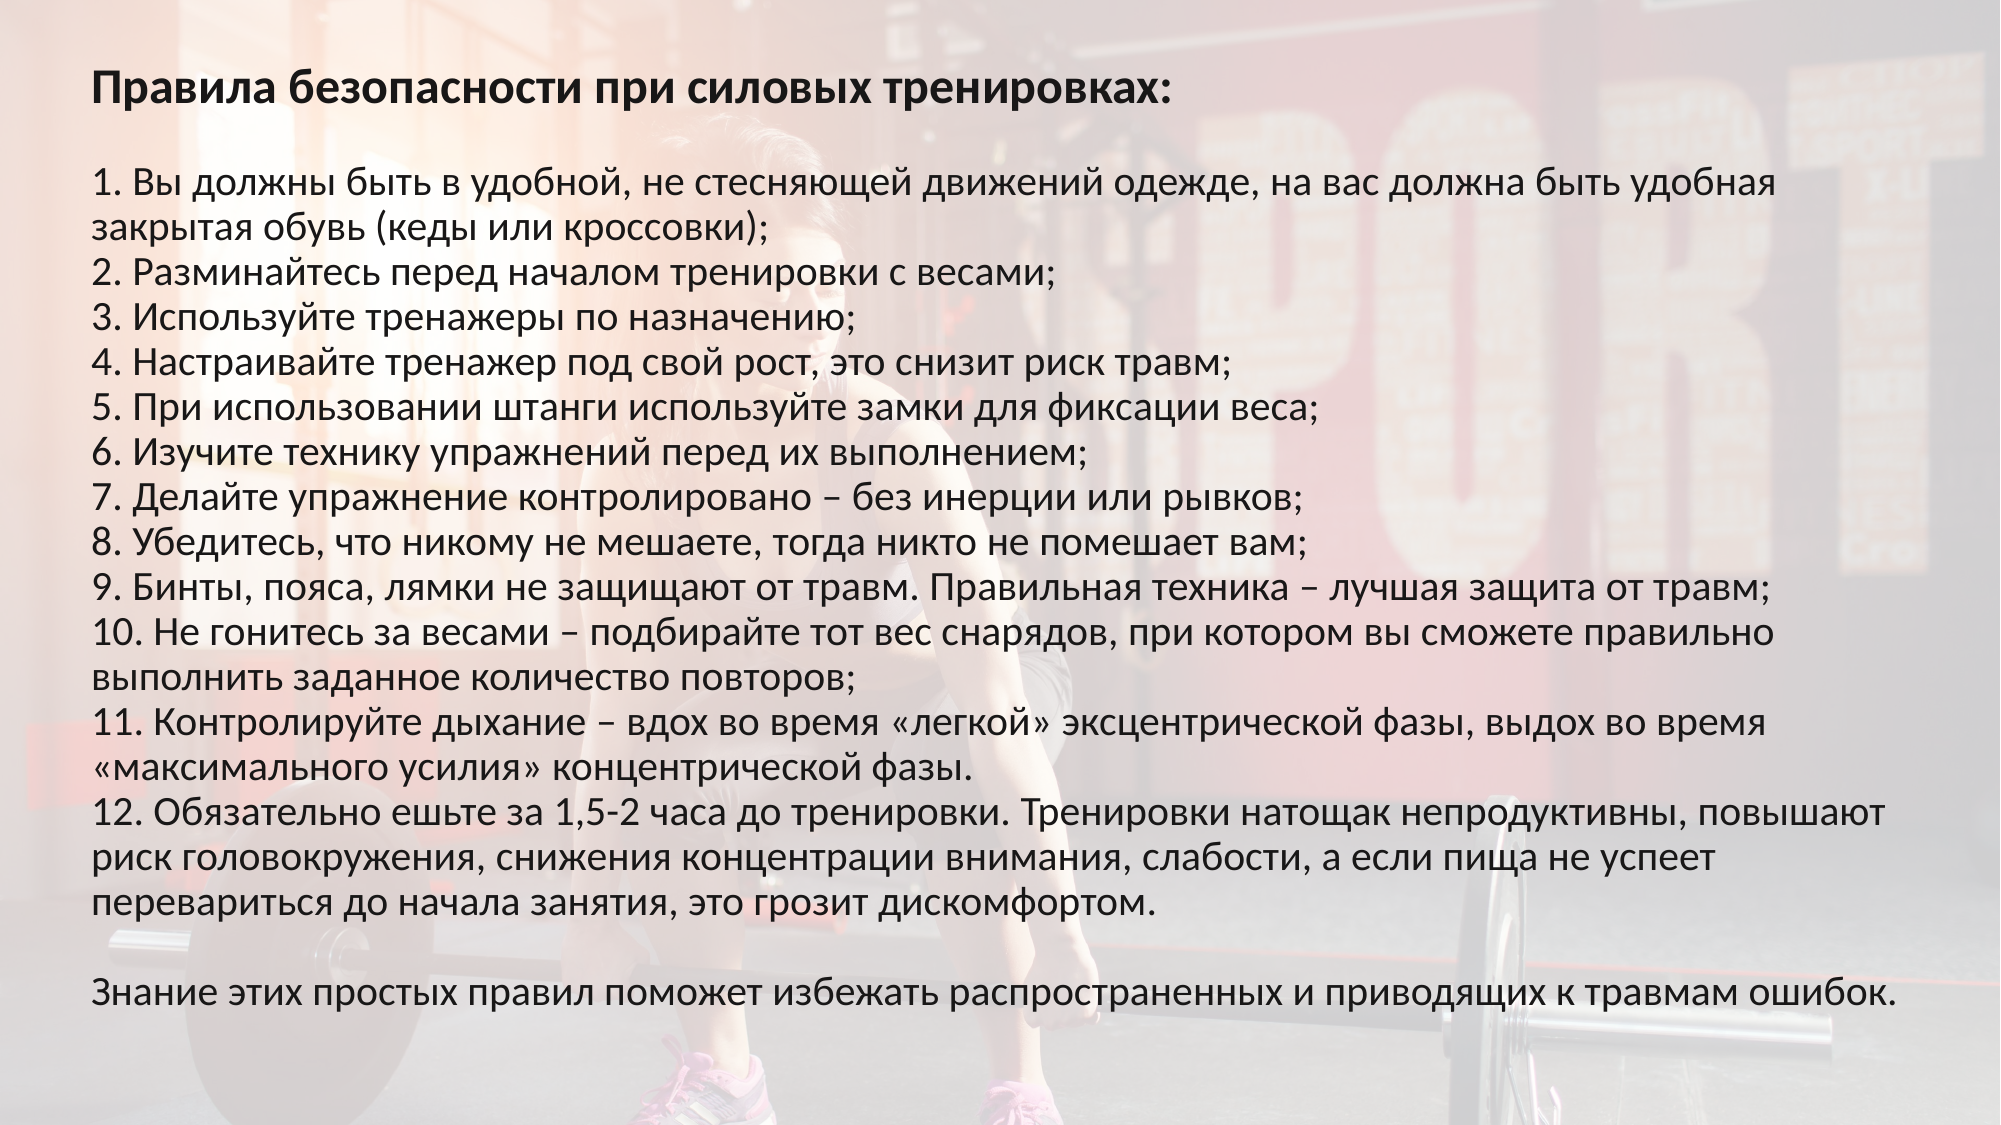

# Правила безопасности при силовых тренировках: 1. Вы должны быть в удобной, не стесняющей движений одежде, на вас должна быть удобная закрытая обувь (кеды или кроссовки); 2. Разминайтесь перед началом тренировки с весами; 3. Используйте тренажеры по назначению; 4. Настраивайте тренажер под свой рост, это снизит риск травм; 5. При использовании штанги используйте замки для фиксации веса; 6. Изучите технику упражнений перед их выполнением; 7. Делайте упражнение контролировано – без инерции или рывков; 8. Убедитесь, что никому не мешаете, тогда никто не помешает вам; 9. Бинты, пояса, лямки не защищают от травм. Правильная техника – лучшая защита от травм; 10. Не гонитесь за весами – подбирайте тот вес снарядов, при котором вы сможете правильно выполнить заданное количество повторов; 11. Контролируйте дыхание – вдох во время «легкой» эксцентрической фазы, выдох во время «максимального усилия» концентрической фазы. 12. Обязательно ешьте за 1,5-2 часа до тренировки. Тренировки натощак непродуктивны, повышают риск головокружения, снижения концентрации внимания, слабости, а если пища не успеет перевариться до начала занятия, это грозит дискомфортом. Знание этих простых правил поможет избежать распространенных и приводящих к травмам ошибок.